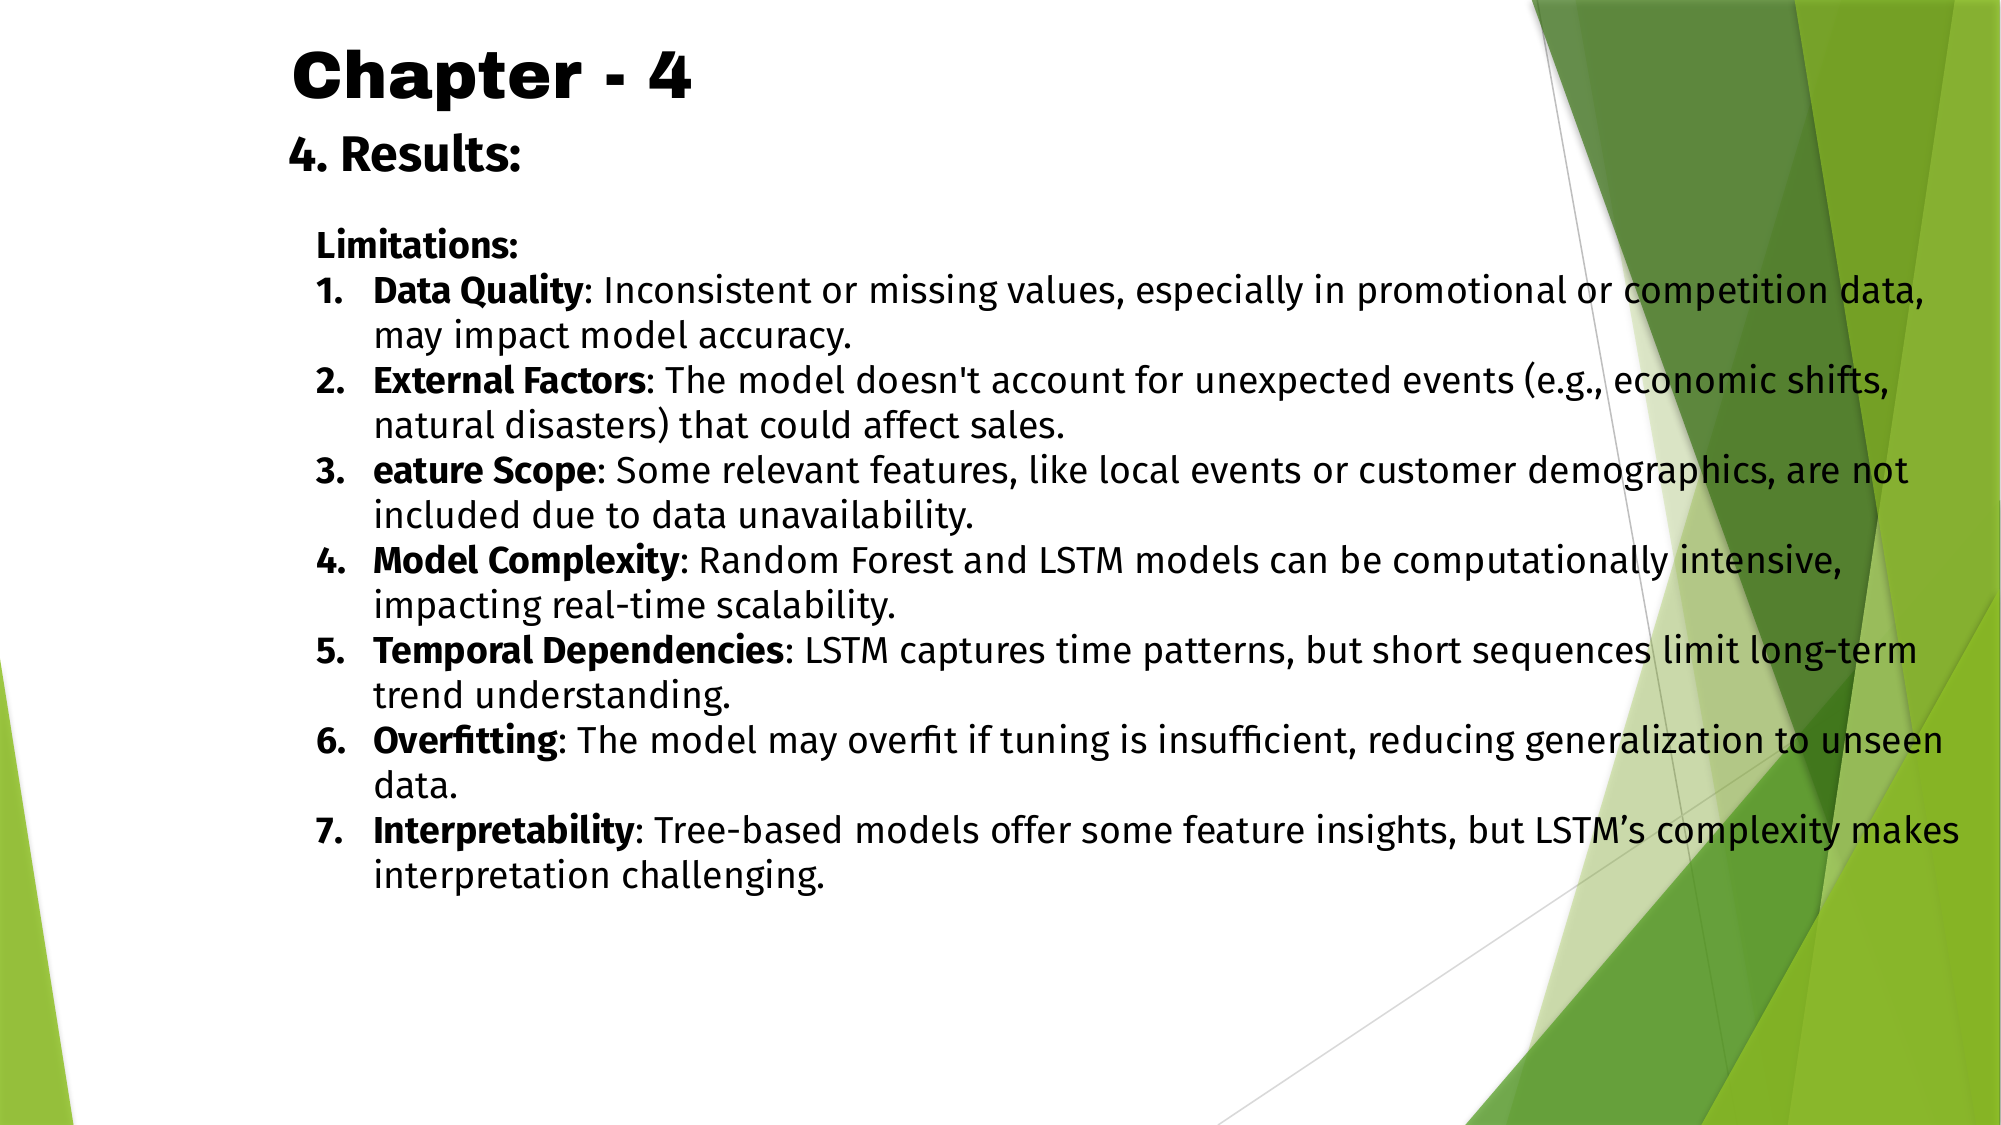

Chapter - 4

4. Results:
Limitations:
Data Quality: Inconsistent or missing values, especially in promotional or competition data, may impact model accuracy.
External Factors: The model doesn't account for unexpected events (e.g., economic shifts, natural disasters) that could affect sales.
eature Scope: Some relevant features, like local events or customer demographics, are not included due to data unavailability.
Model Complexity: Random Forest and LSTM models can be computationally intensive, impacting real-time scalability.
Temporal Dependencies: LSTM captures time patterns, but short sequences limit long-term trend understanding.
Overfitting: The model may overfit if tuning is insufficient, reducing generalization to unseen data.
Interpretability: Tree-based models offer some feature insights, but LSTM’s complexity makes interpretation challenging.